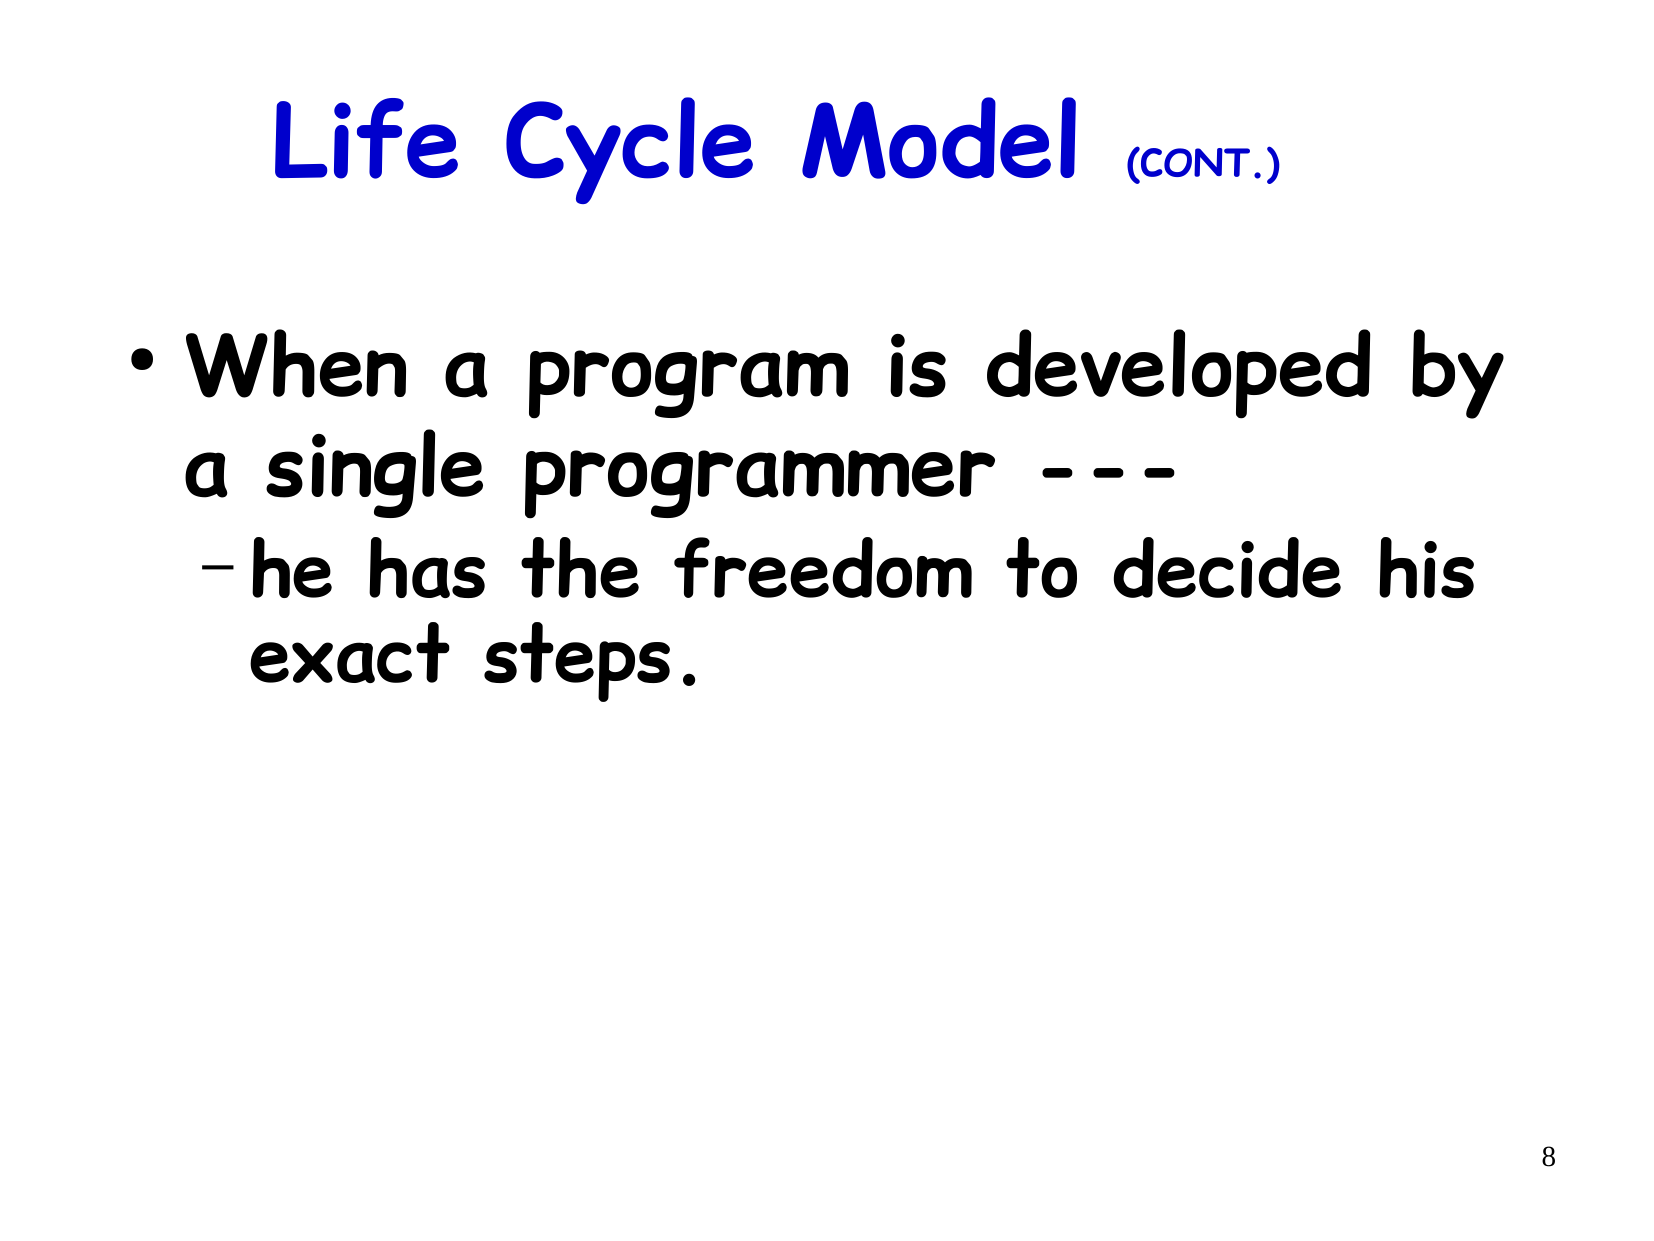

# Life Cycle Model (CONT.)
When a program is developed by a single programmer ---
he has the freedom to decide his exact steps.